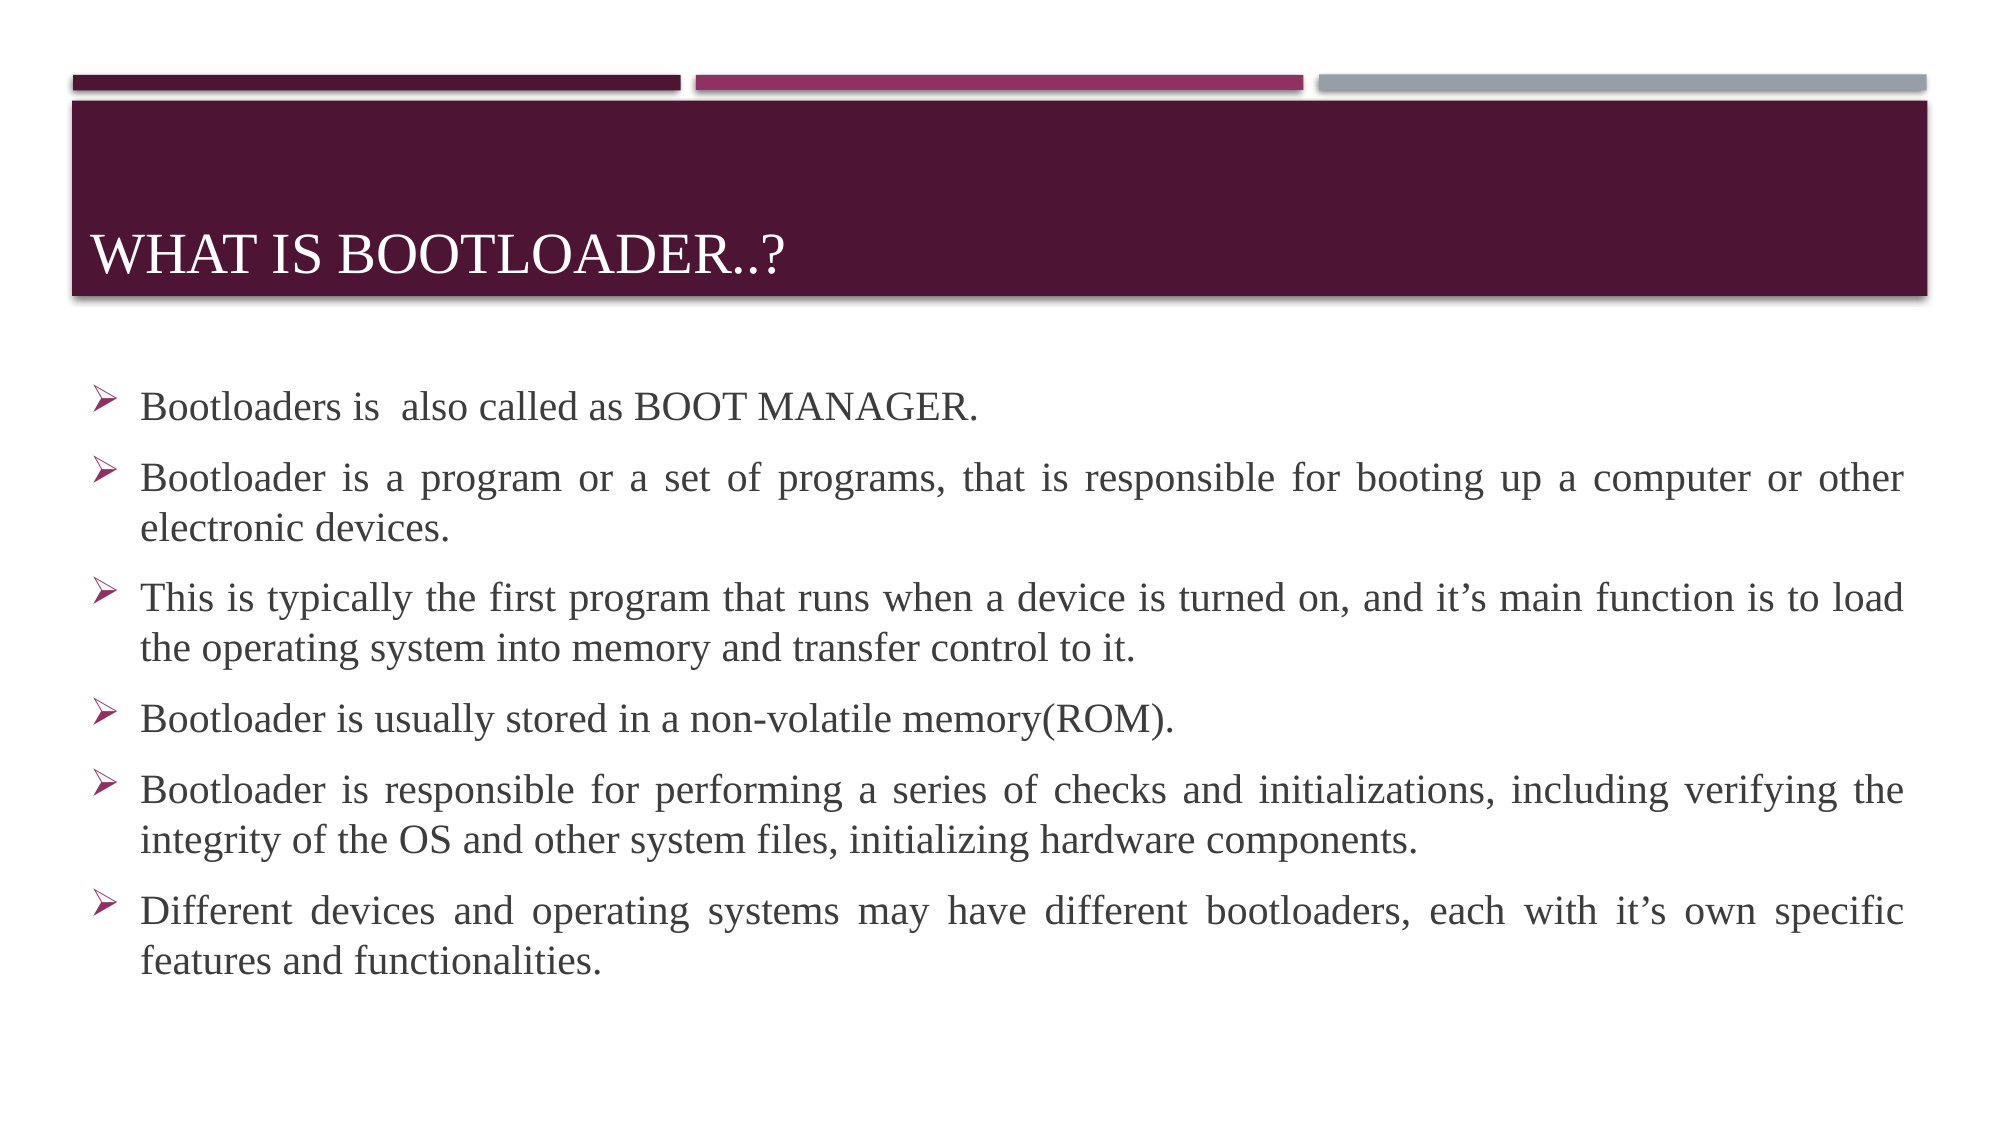

# What is Bootloader..?
Bootloaders is  also called as BOOT MANAGER.
Bootloader is a program or a set of programs, that is responsible for booting up a computer or other electronic devices.
This is typically the first program that runs when a device is turned on, and it’s main function is to load the operating system into memory and transfer control to it.
Bootloader is usually stored in a non-volatile memory(ROM).
Bootloader is responsible for performing a series of checks and initializations, including verifying the integrity of the OS and other system files, initializing hardware components.
Different devices and operating systems may have different bootloaders, each with it’s own specific features and functionalities.